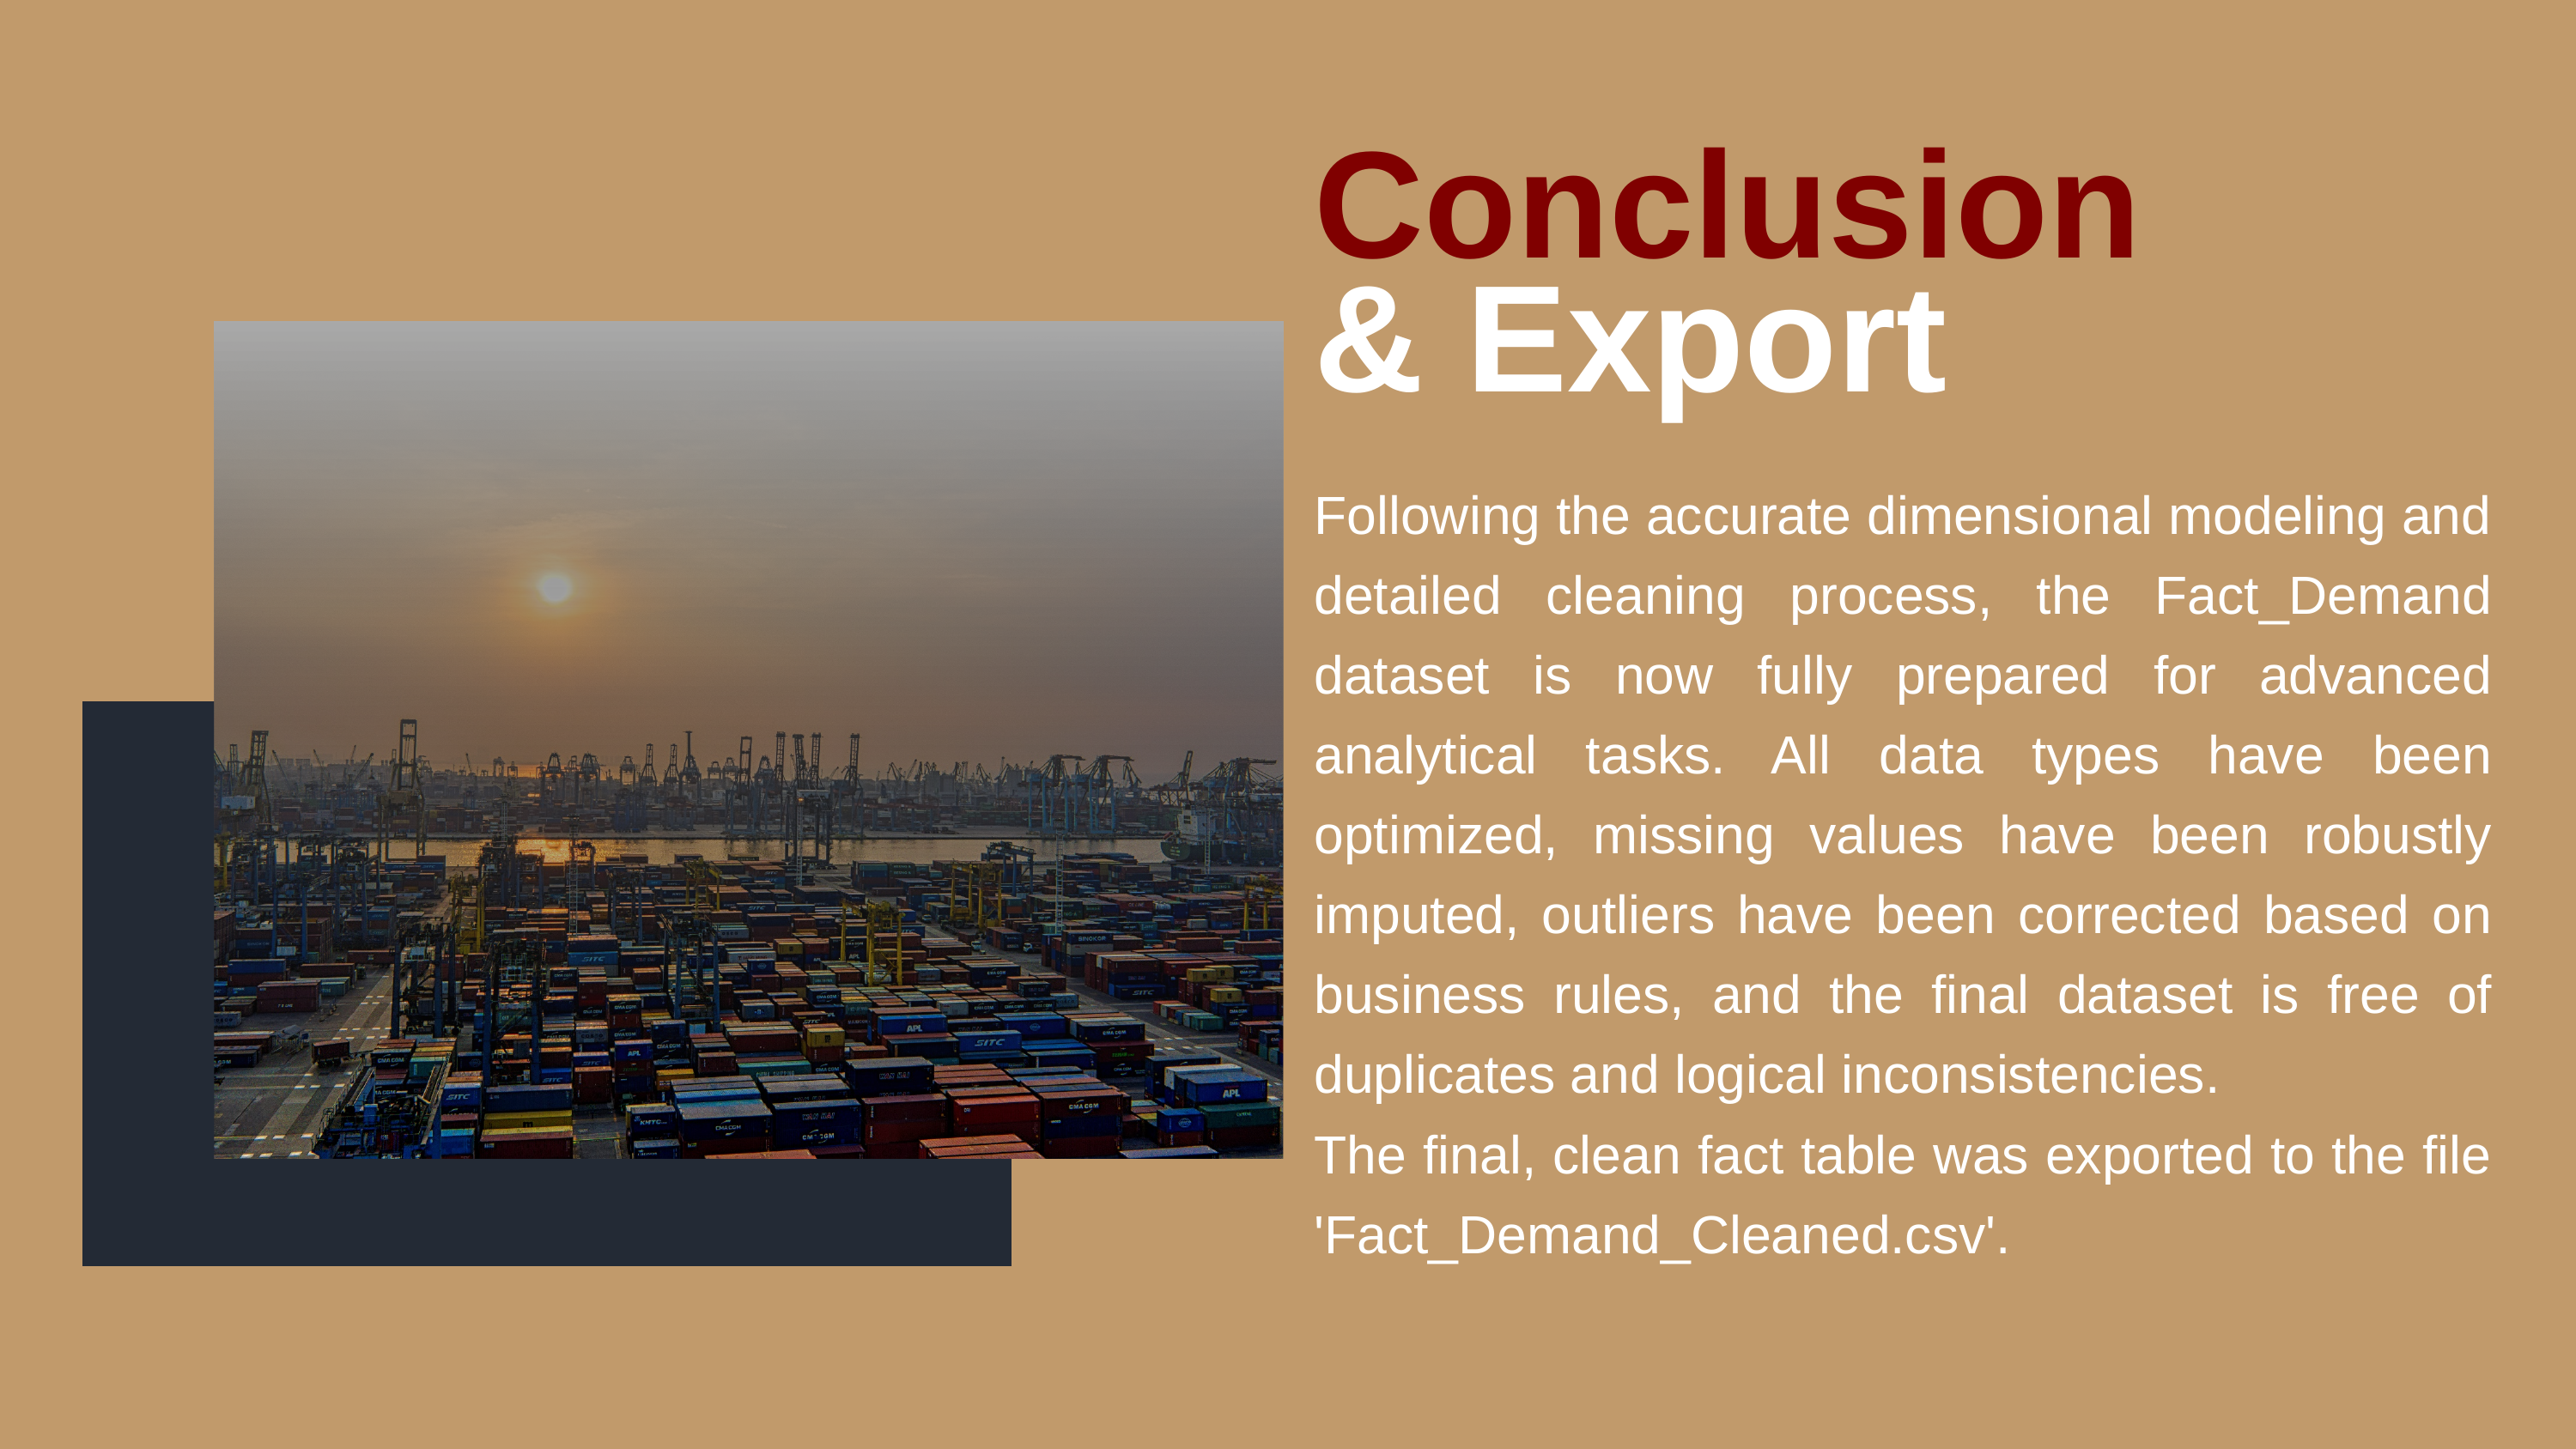

Conclusion
& Export

Following the accurate dimensional modeling and detailed cleaning process, the Fact_Demand dataset is now fully prepared for advanced analytical tasks. All data types have been optimized, missing values have been robustly imputed, outliers have been corrected based on business rules, and the final dataset is free of duplicates and logical inconsistencies.
The final, clean fact table was exported to the file 'Fact_Demand_Cleaned.csv'.